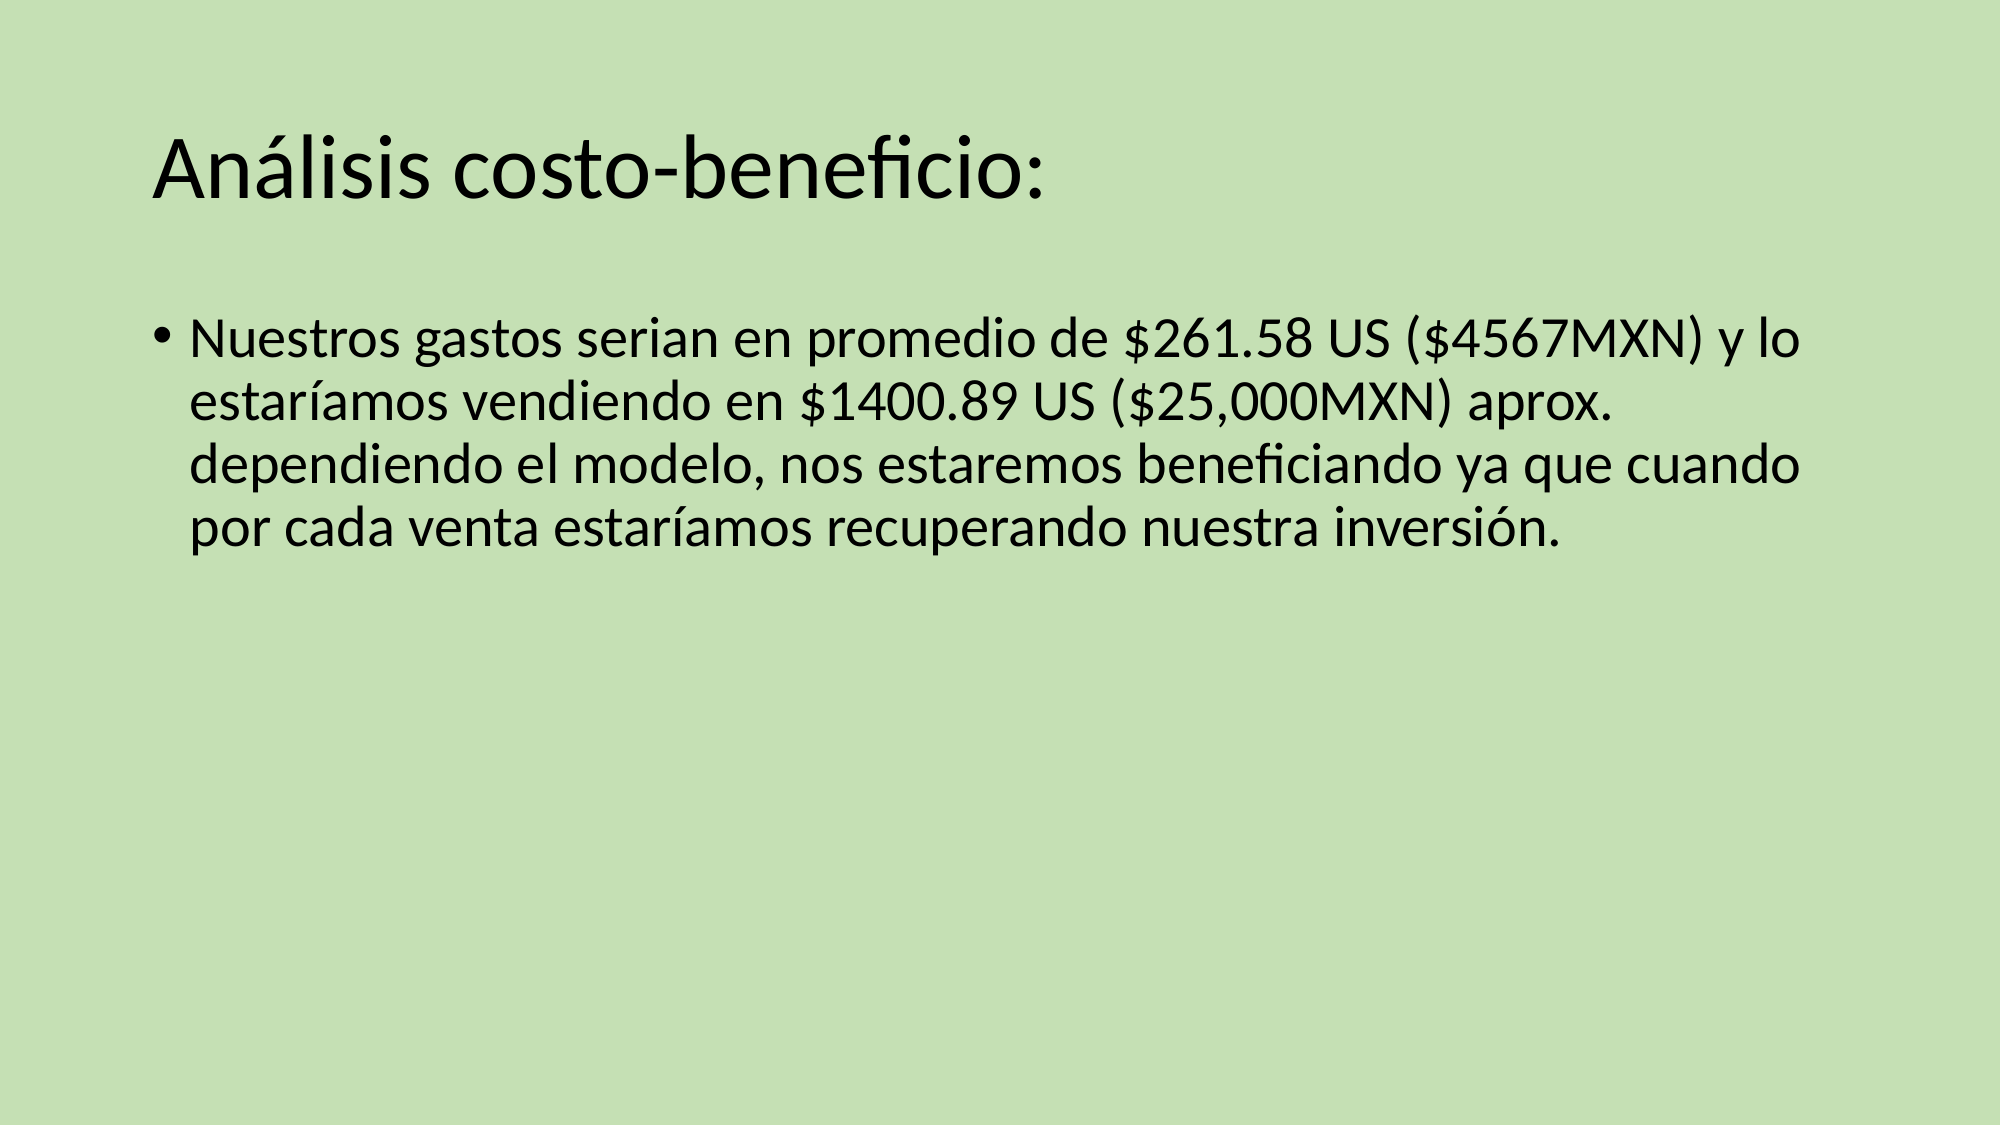

# Análisis costo-beneficio:
Nuestros gastos serian en promedio de $261.58 US ($4567MXN) y lo estaríamos vendiendo en $1400.89 US ($25,000MXN) aprox. dependiendo el modelo, nos estaremos beneficiando ya que cuando por cada venta estaríamos recuperando nuestra inversión.